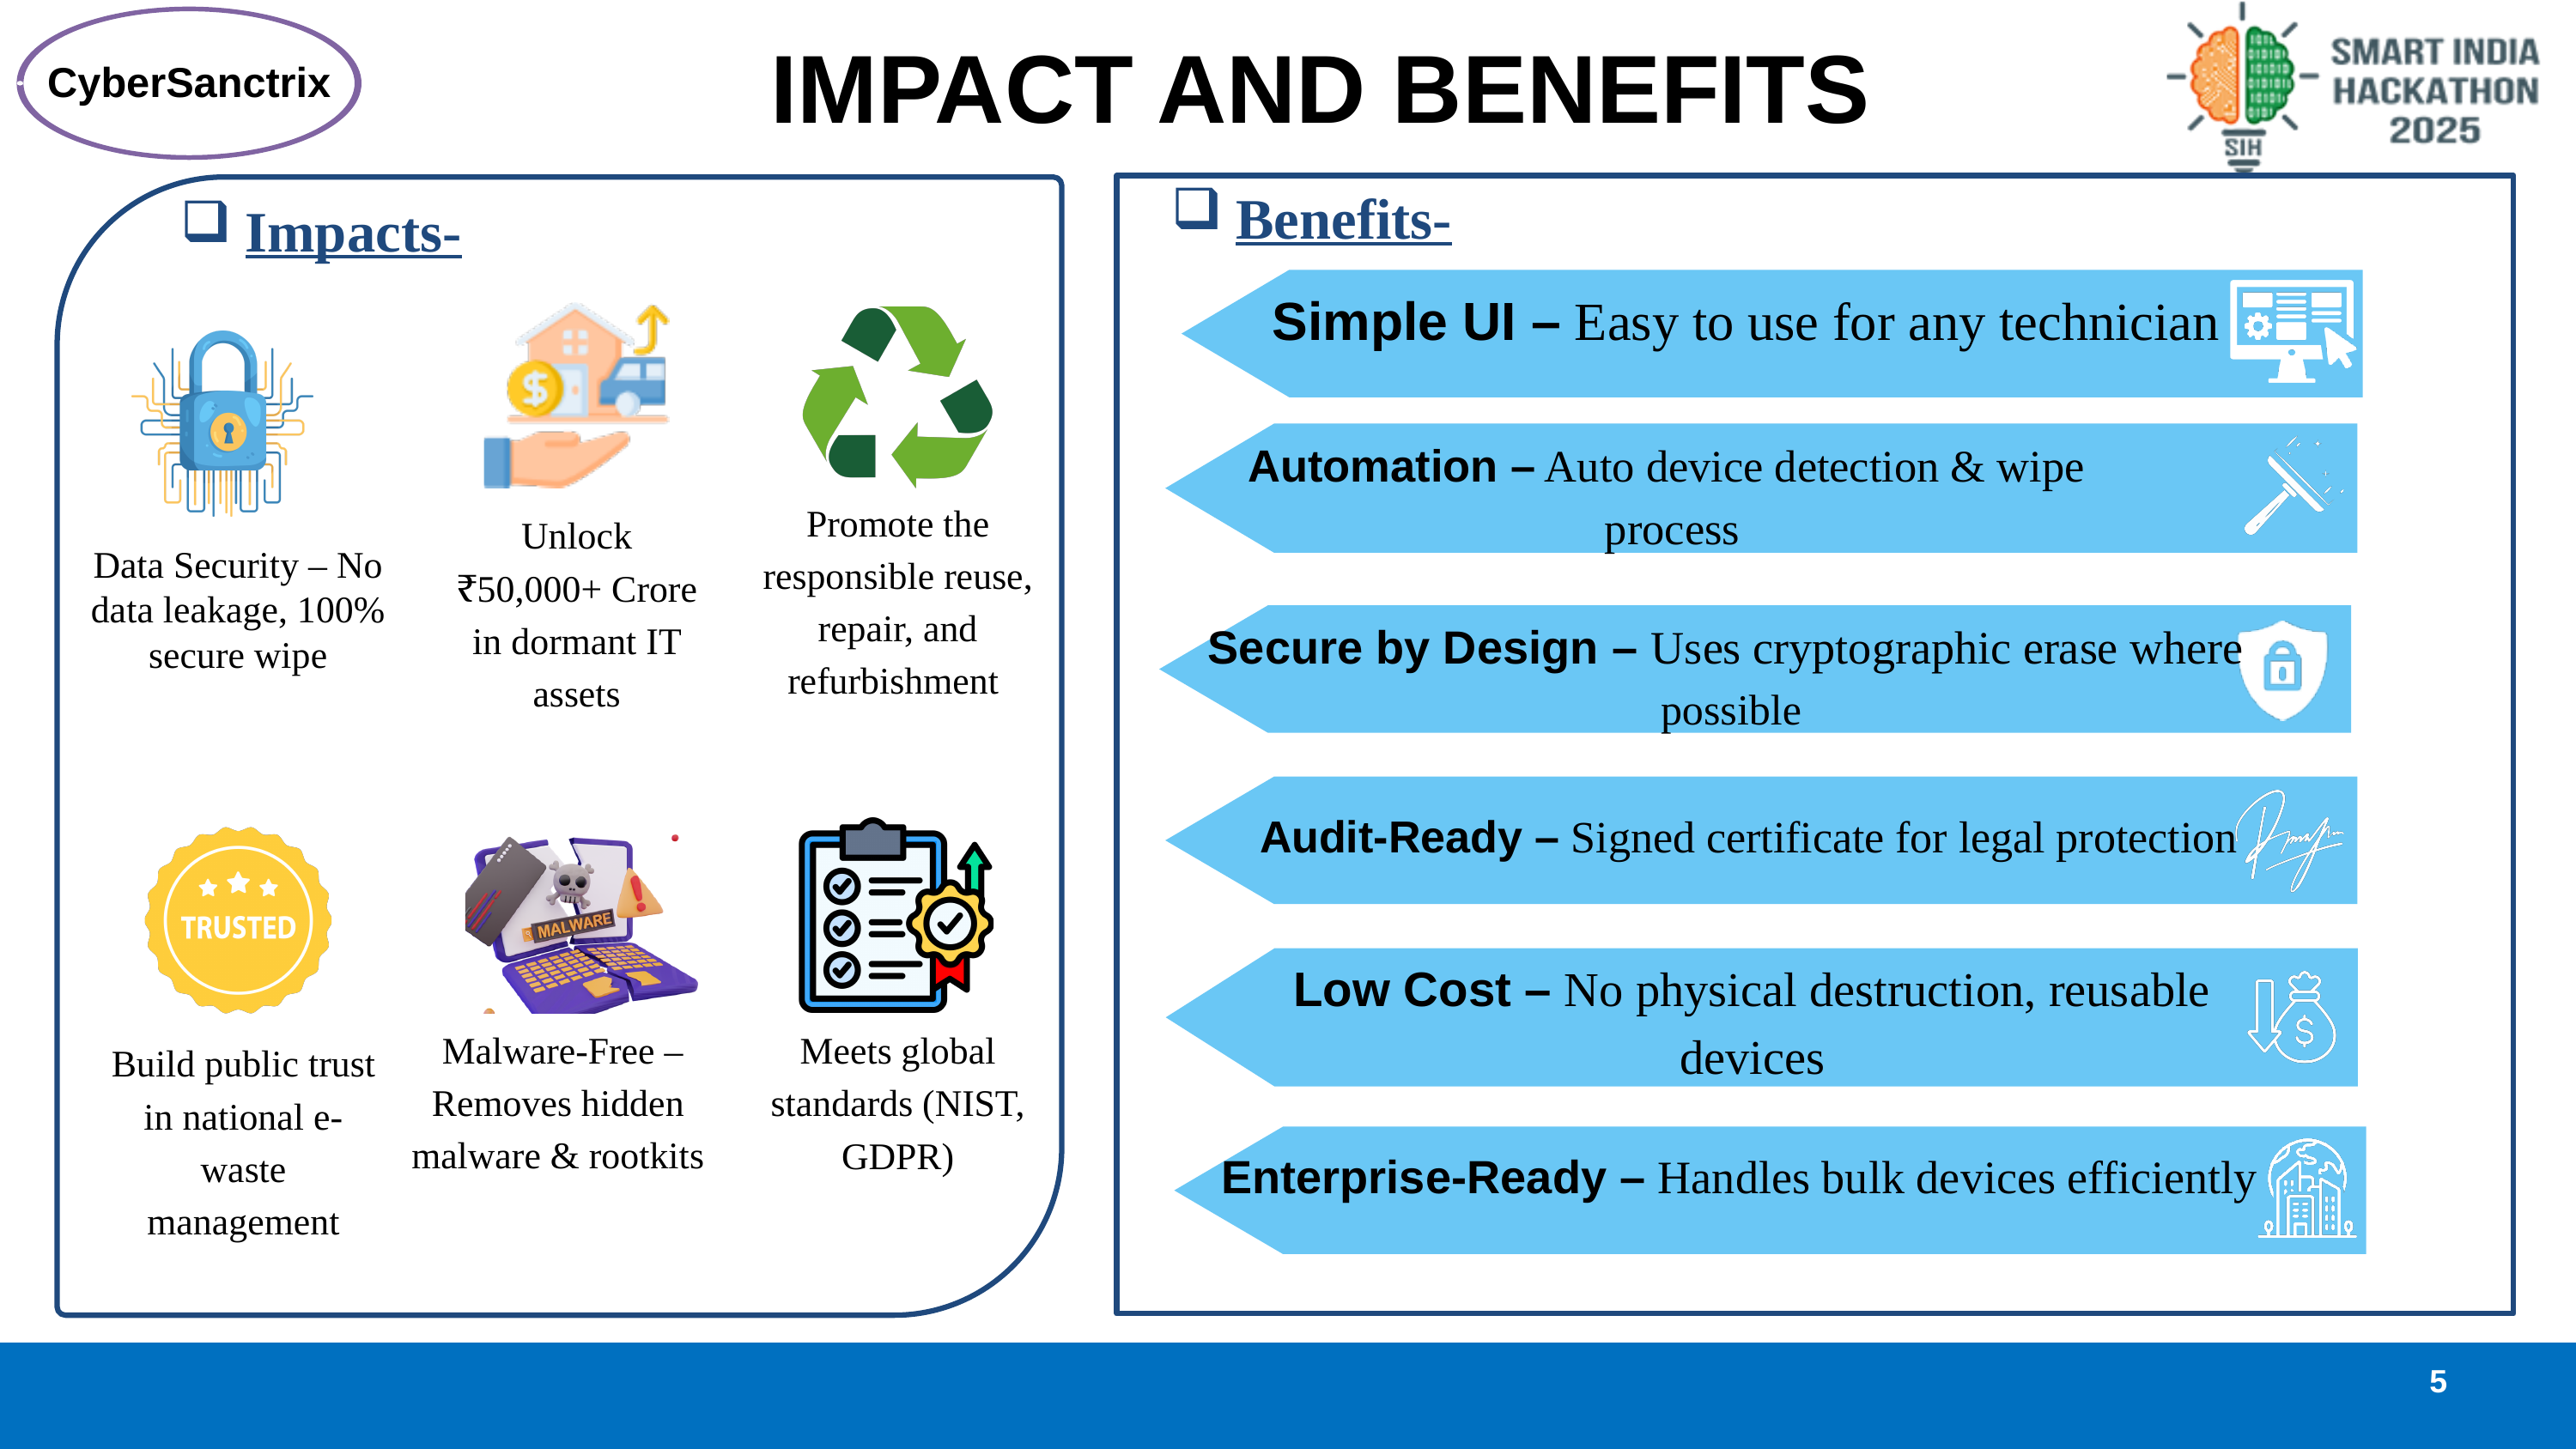

IMPACT AND BENEFITS

CyberSanctrix

Benefits-

Impacts-

Simple UI – Easy to use for any technician

Automation – Auto device detection & wipe
process

Promote the responsible reuse, repair, and refurbishment
Unlock ₹50,000+ Crore in dormant IT assets
Data Security – No data leakage, 100% secure wipe

Secure by Design – Uses cryptographic erase where
 possible

Audit-Ready – Signed certificate for legal protection

Low Cost – No physical destruction, reusable devices

 Malware-Free – Removes hidden malware & rootkits

Meets global standards (NIST, GDPR)
Build public trust in national e-waste management

Enterprise-Ready – Handles bulk devices efficiently

5